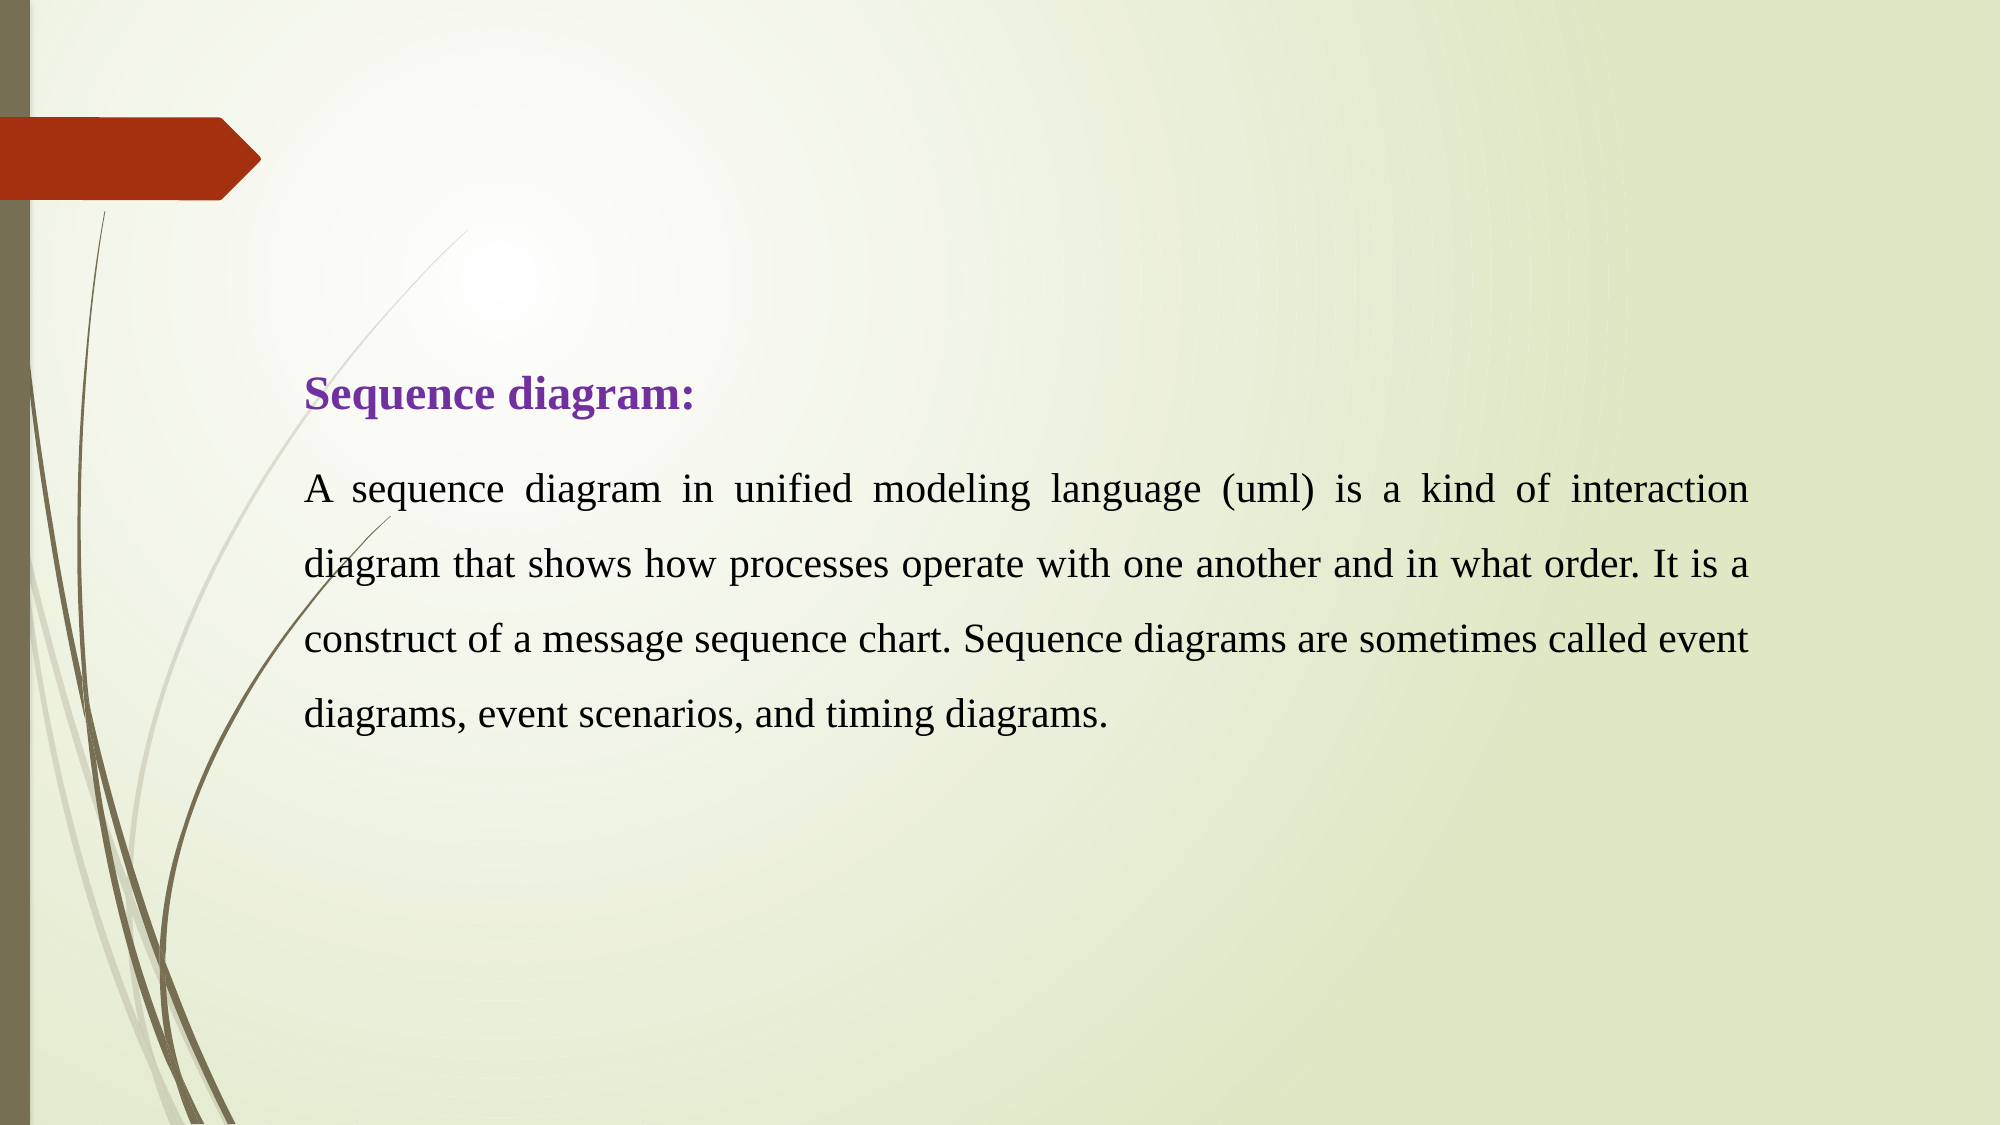

Sequence diagram:
A sequence diagram in unified modeling language (uml) is a kind of interaction diagram that shows how processes operate with one another and in what order. It is a construct of a message sequence chart. Sequence diagrams are sometimes called event diagrams, event scenarios, and timing diagrams.